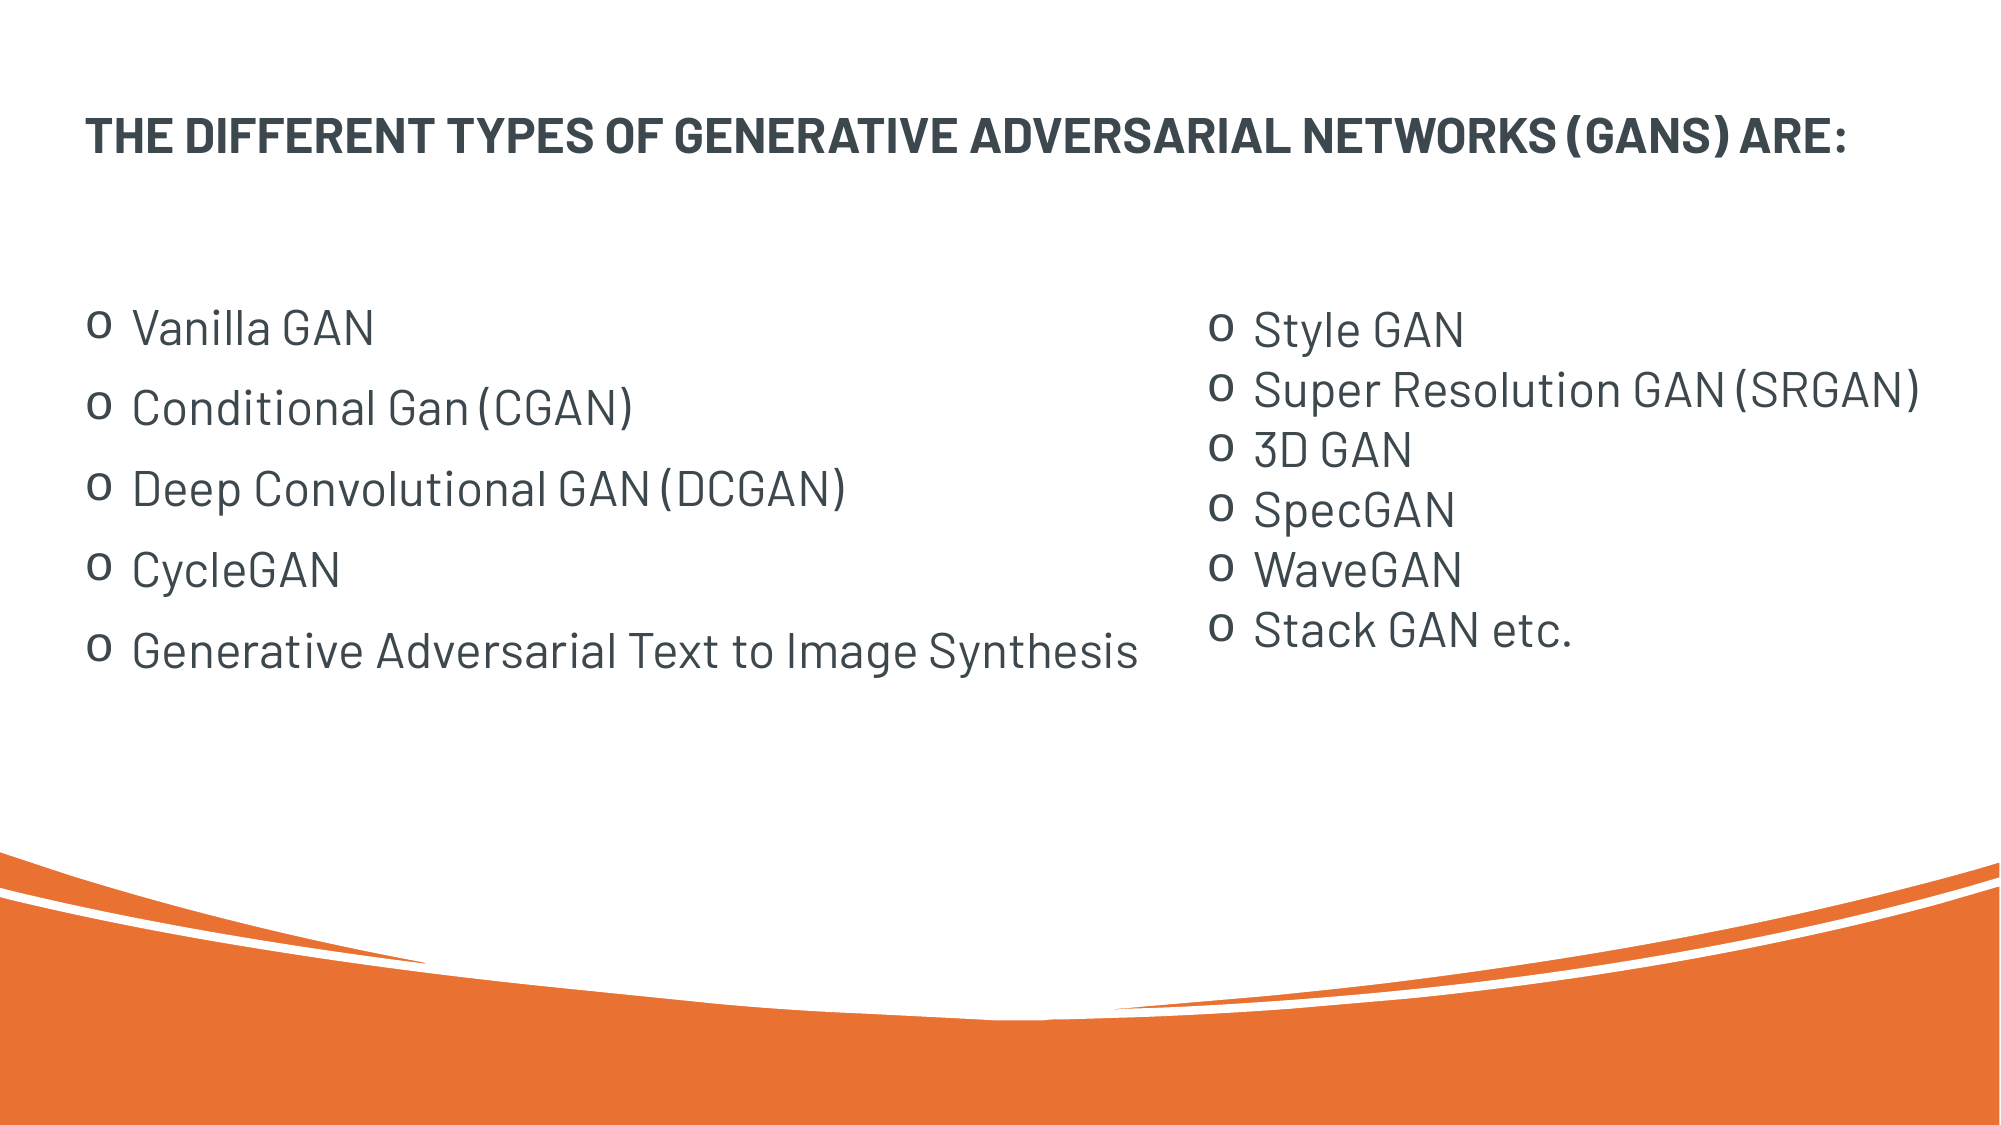

THE DIFFERENT TYPES OF GENERATIVE ADVERSARIAL NETWORKS (GANS) ARE:

Vanilla GAN
Conditional Gan (CGAN)
Deep Convolutional GAN (DCGAN)
CycleGAN
Generative Adversarial Text to Image Synthesis

Style GAN
Super Resolution GAN (SRGAN)
3D GAN
SpecGAN
WaveGAN
Stack GAN etc.